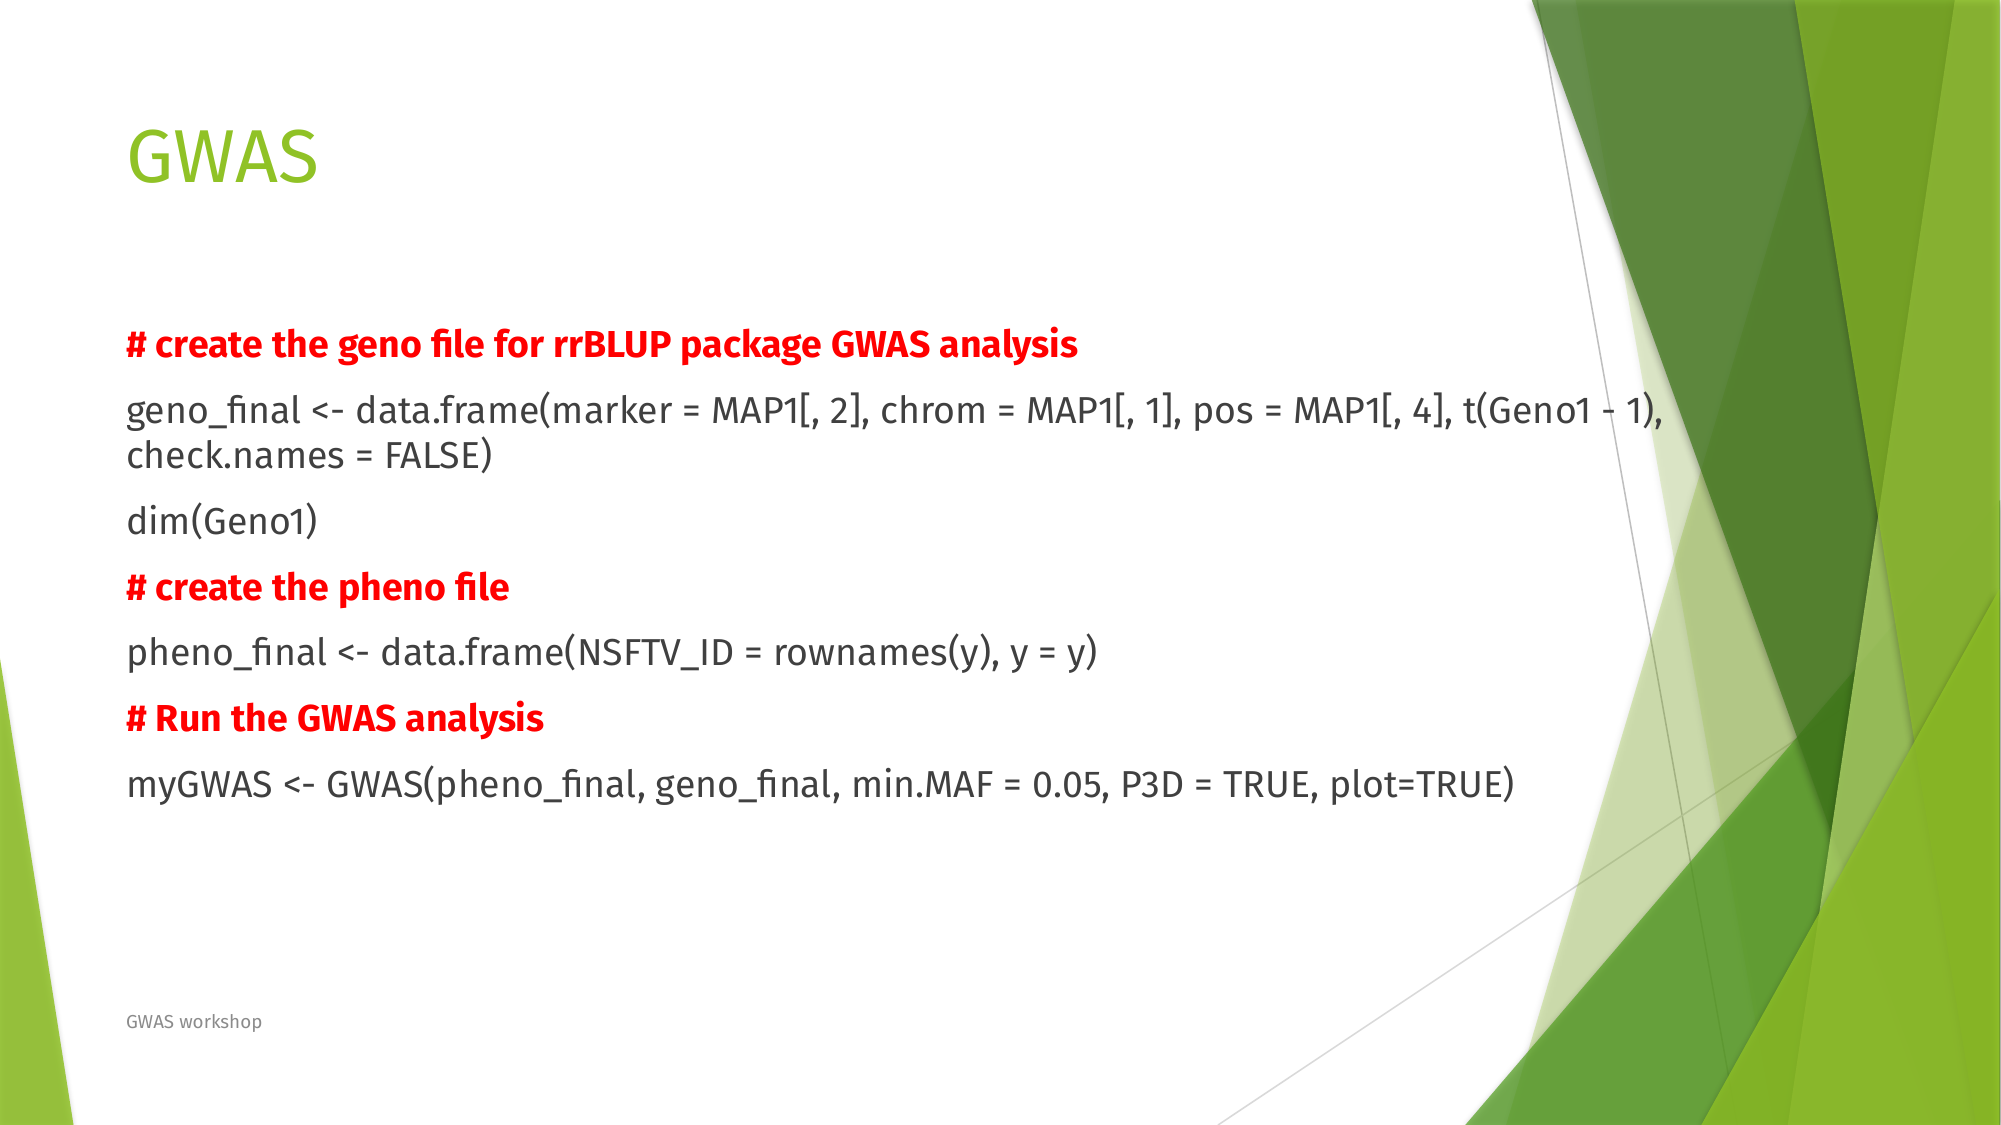

# GWAS

# create the geno file for rrBLUP package GWAS analysis
geno_final <- data.frame(marker = MAP1[, 2], chrom = MAP1[, 1], pos = MAP1[, 4], t(Geno1 - 1), check.names = FALSE)
dim(Geno1)
# create the pheno file
pheno_final <- data.frame(NSFTV_ID = rownames(y), y = y)
# Run the GWAS analysis
myGWAS <- GWAS(pheno_final, geno_final, min.MAF = 0.05, P3D = TRUE, plot=TRUE)

GWAS workshop